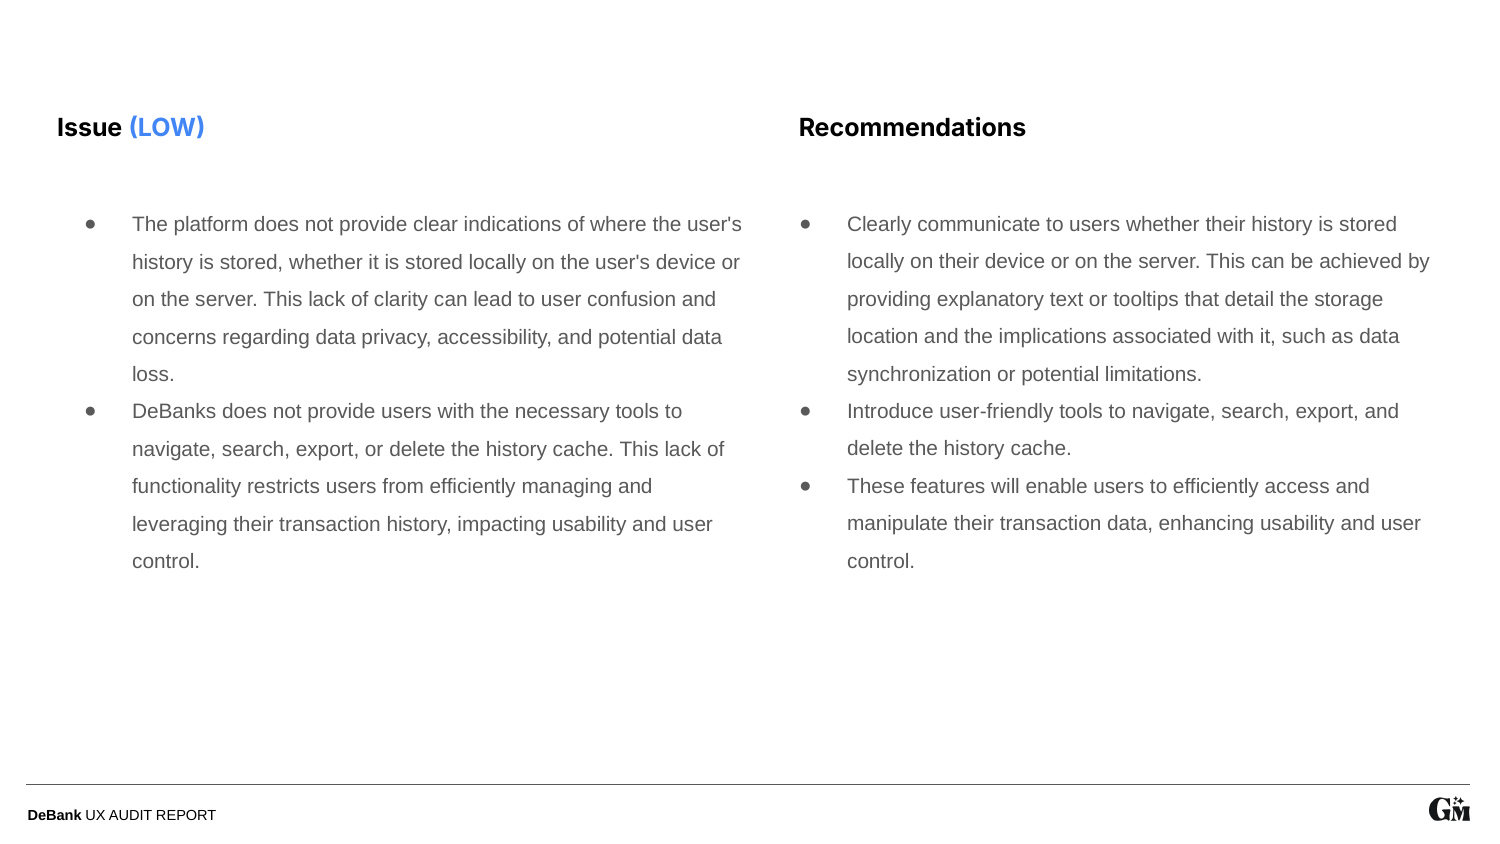

Recommendations
Issue (LOW)
Clearly communicate to users whether their history is stored locally on their device or on the server. This can be achieved by providing explanatory text or tooltips that detail the storage location and the implications associated with it, such as data synchronization or potential limitations.
Introduce user-friendly tools to navigate, search, export, and delete the history cache.
These features will enable users to efficiently access and manipulate their transaction data, enhancing usability and user control.

The platform does not provide clear indications of where the user's history is stored, whether it is stored locally on the user's device or on the server. This lack of clarity can lead to user confusion and concerns regarding data privacy, accessibility, and potential data loss.
DeBanks does not provide users with the necessary tools to navigate, search, export, or delete the history cache. This lack of functionality restricts users from efficiently managing and leveraging their transaction history, impacting usability and user control.